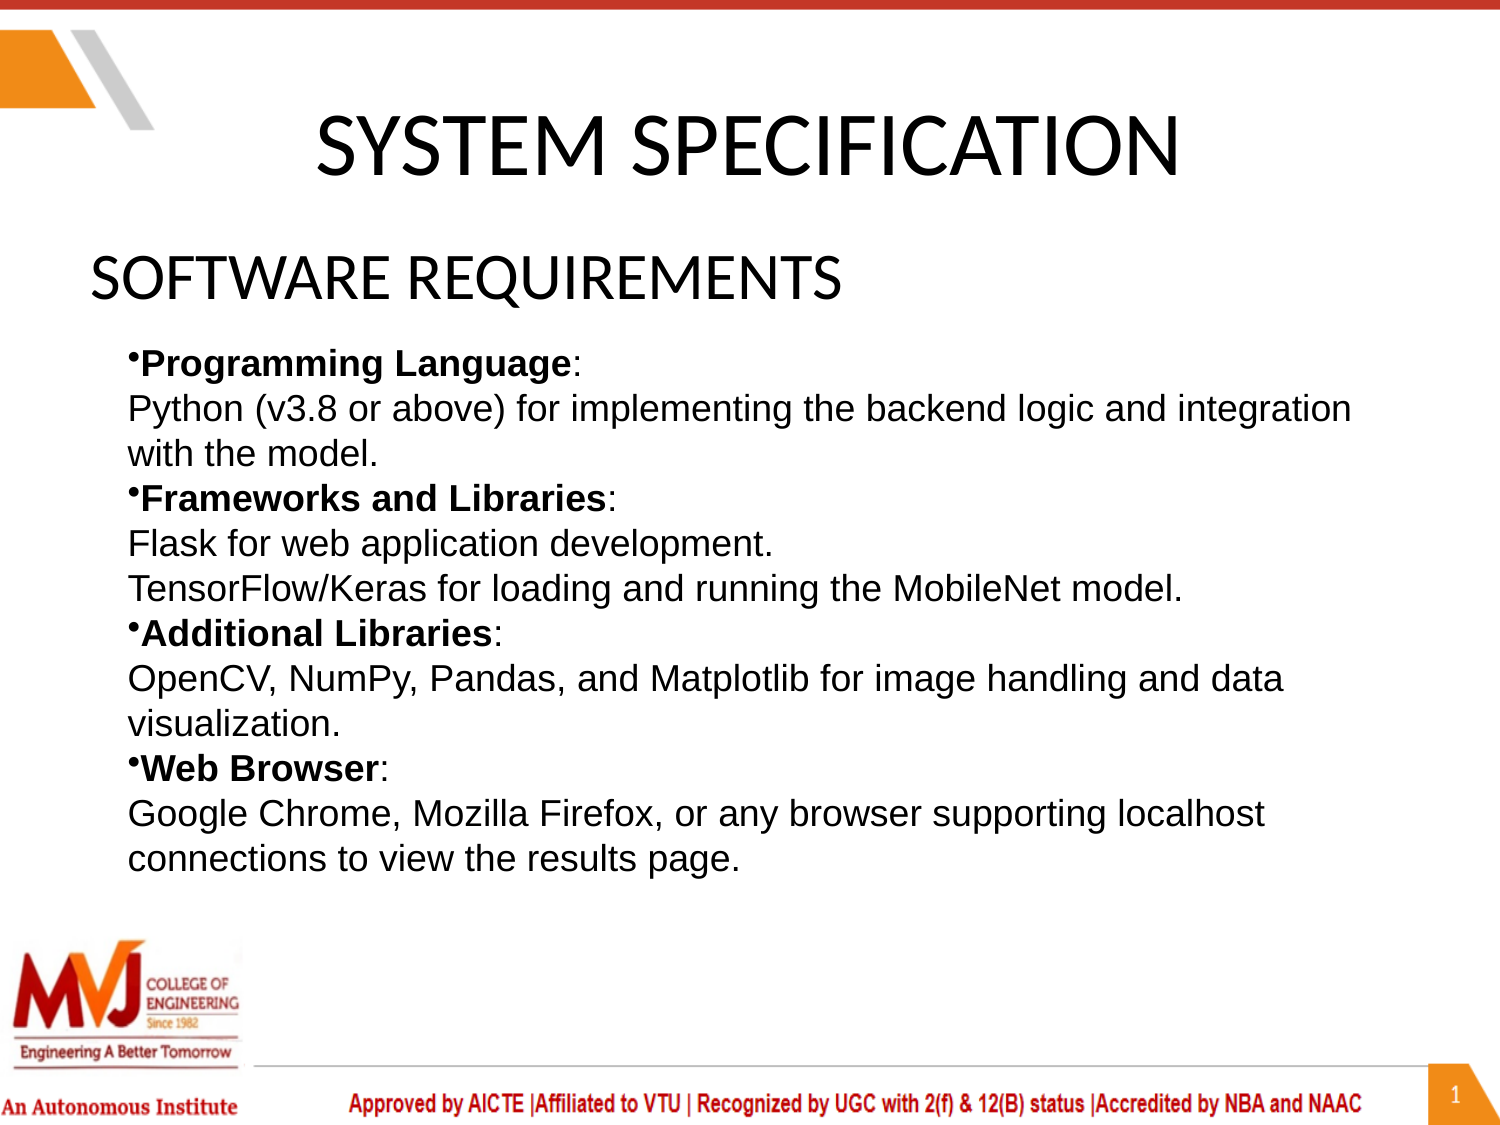

# SYSTEM SPECIFICATION
SOFTWARE REQUIREMENTS
Programming Language:
Python (v3.8 or above) for implementing the backend logic and integration with the model.
Frameworks and Libraries:
Flask for web application development.
TensorFlow/Keras for loading and running the MobileNet model.
Additional Libraries:
OpenCV, NumPy, Pandas, and Matplotlib for image handling and data visualization.
Web Browser:
Google Chrome, Mozilla Firefox, or any browser supporting localhost connections to view the results page.